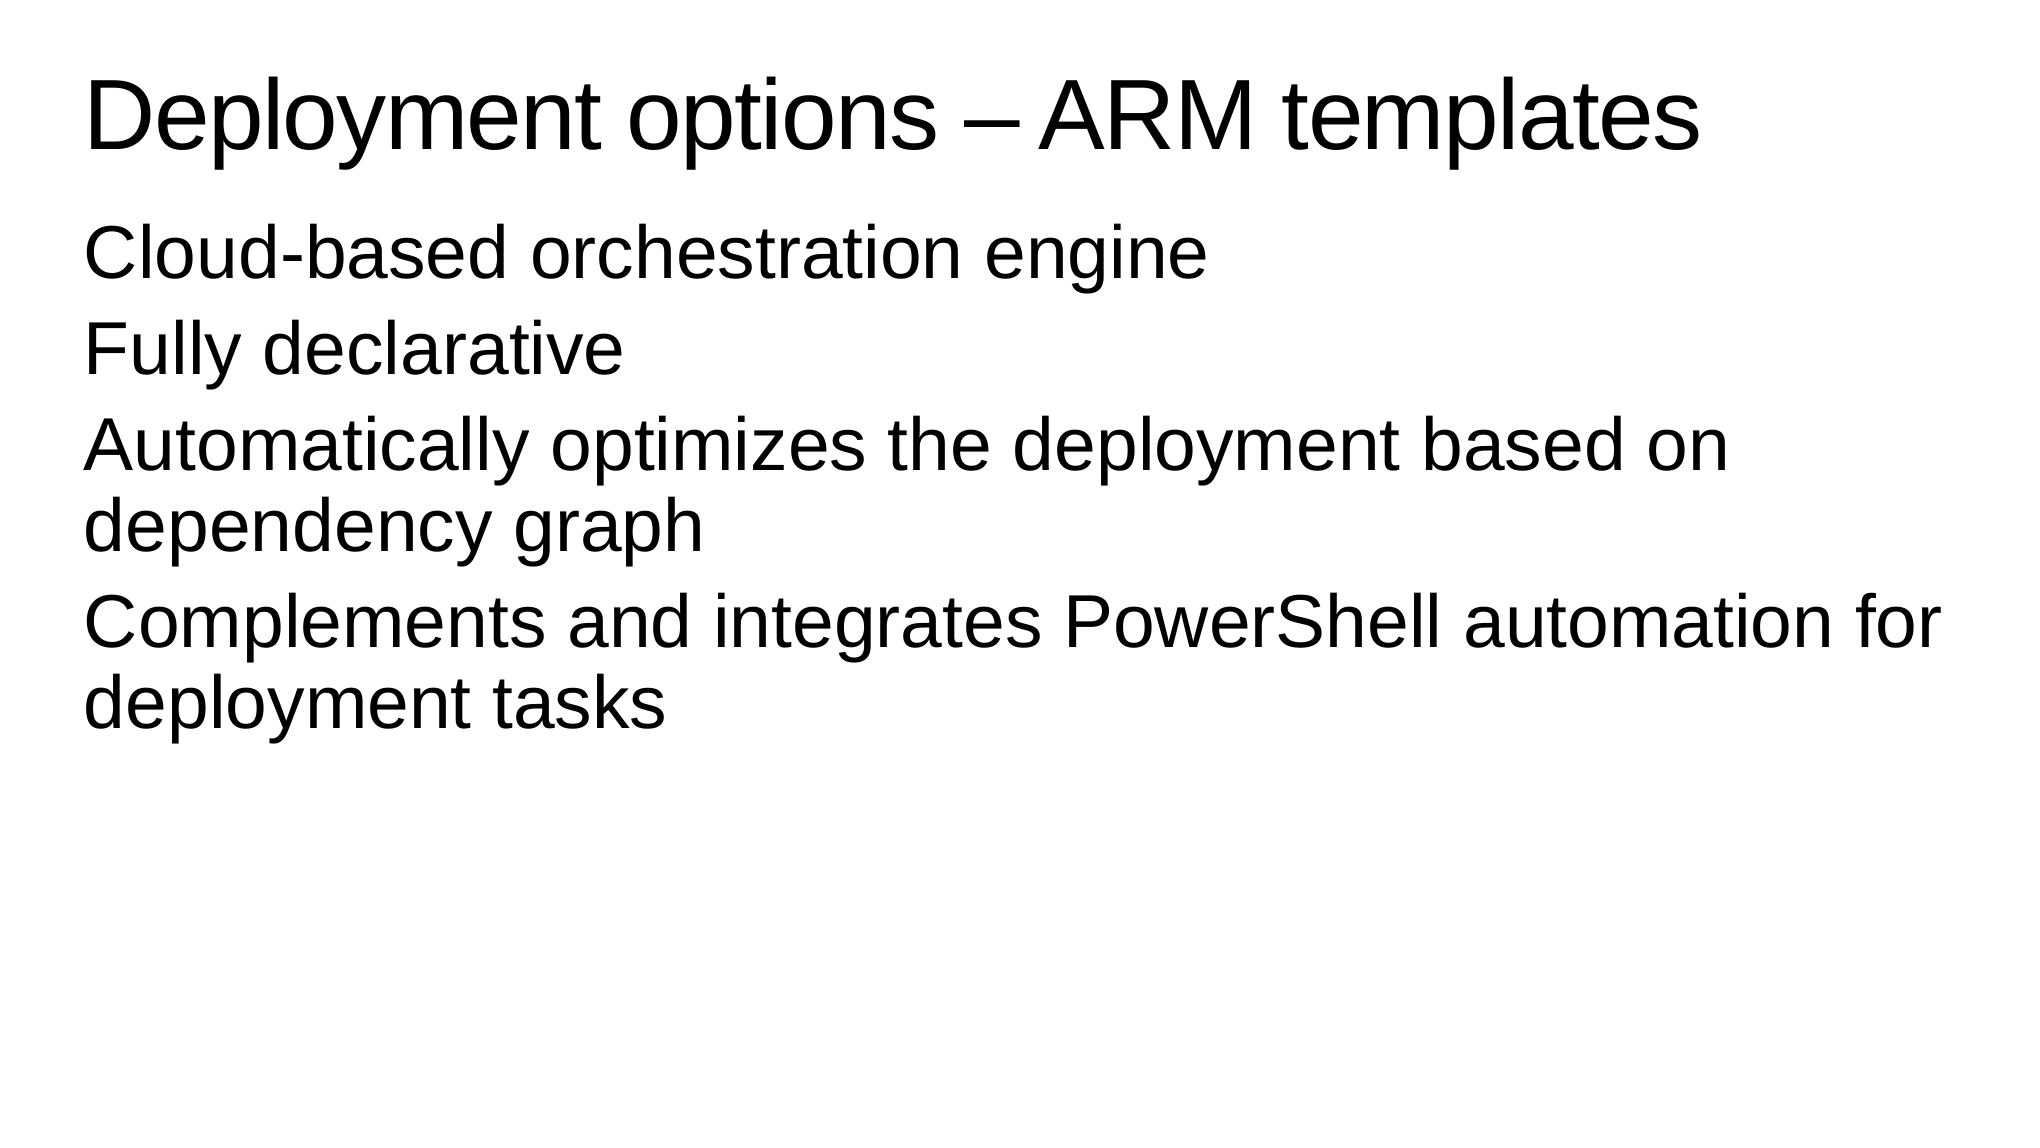

# Deployment options – ARM templates
Cloud-based orchestration engine
Fully declarative
Automatically optimizes the deployment based on dependency graph
Complements and integrates PowerShell automation for deployment tasks